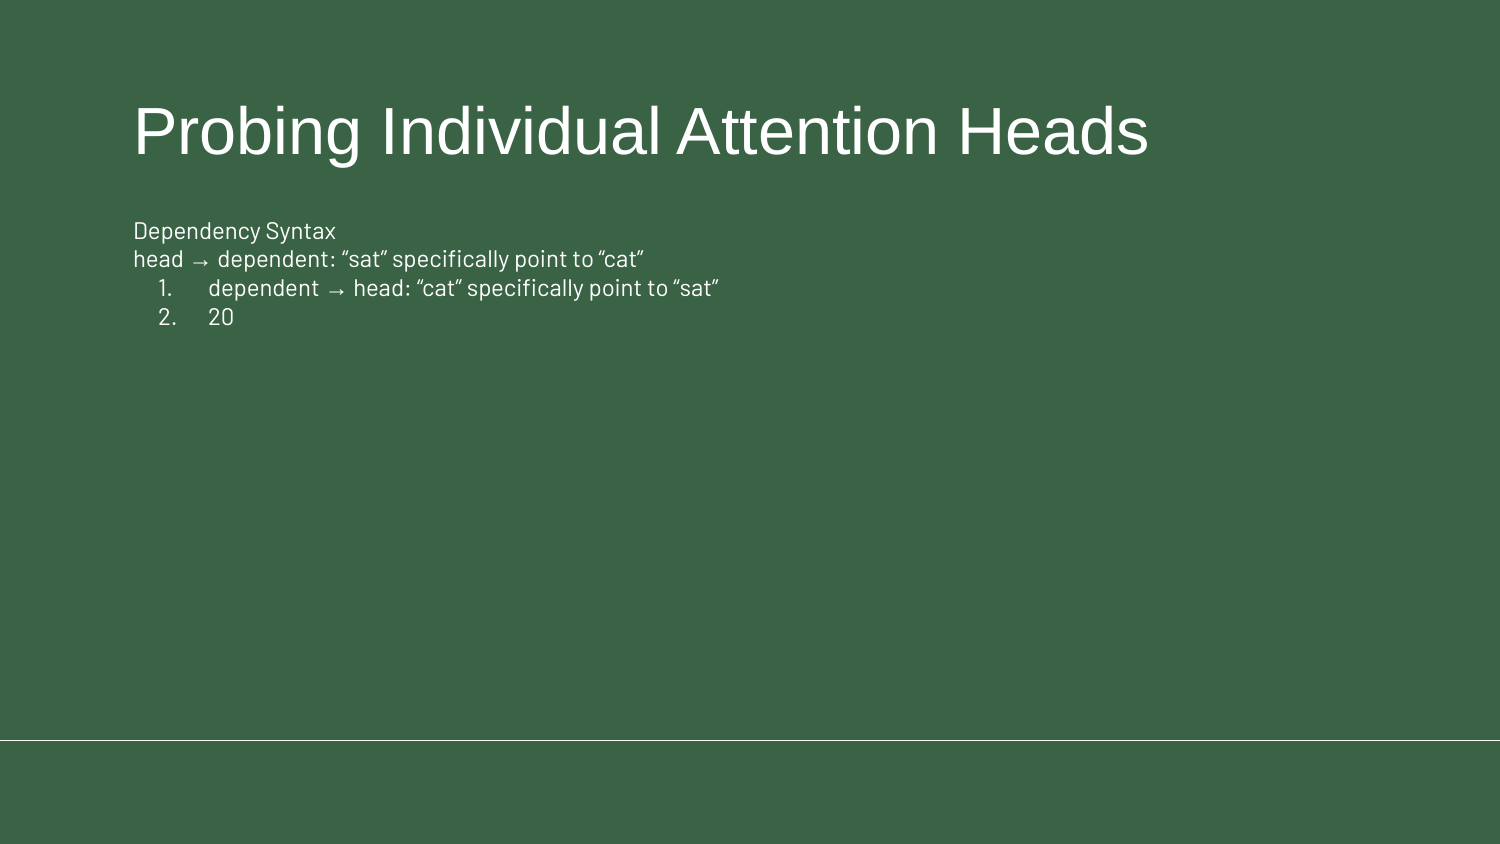

# Probing Individual Attention Heads

Dependency Syntax
head → dependent: “sat” specifically point to “cat”
dependent → head: “cat” specifically point to “sat”
20